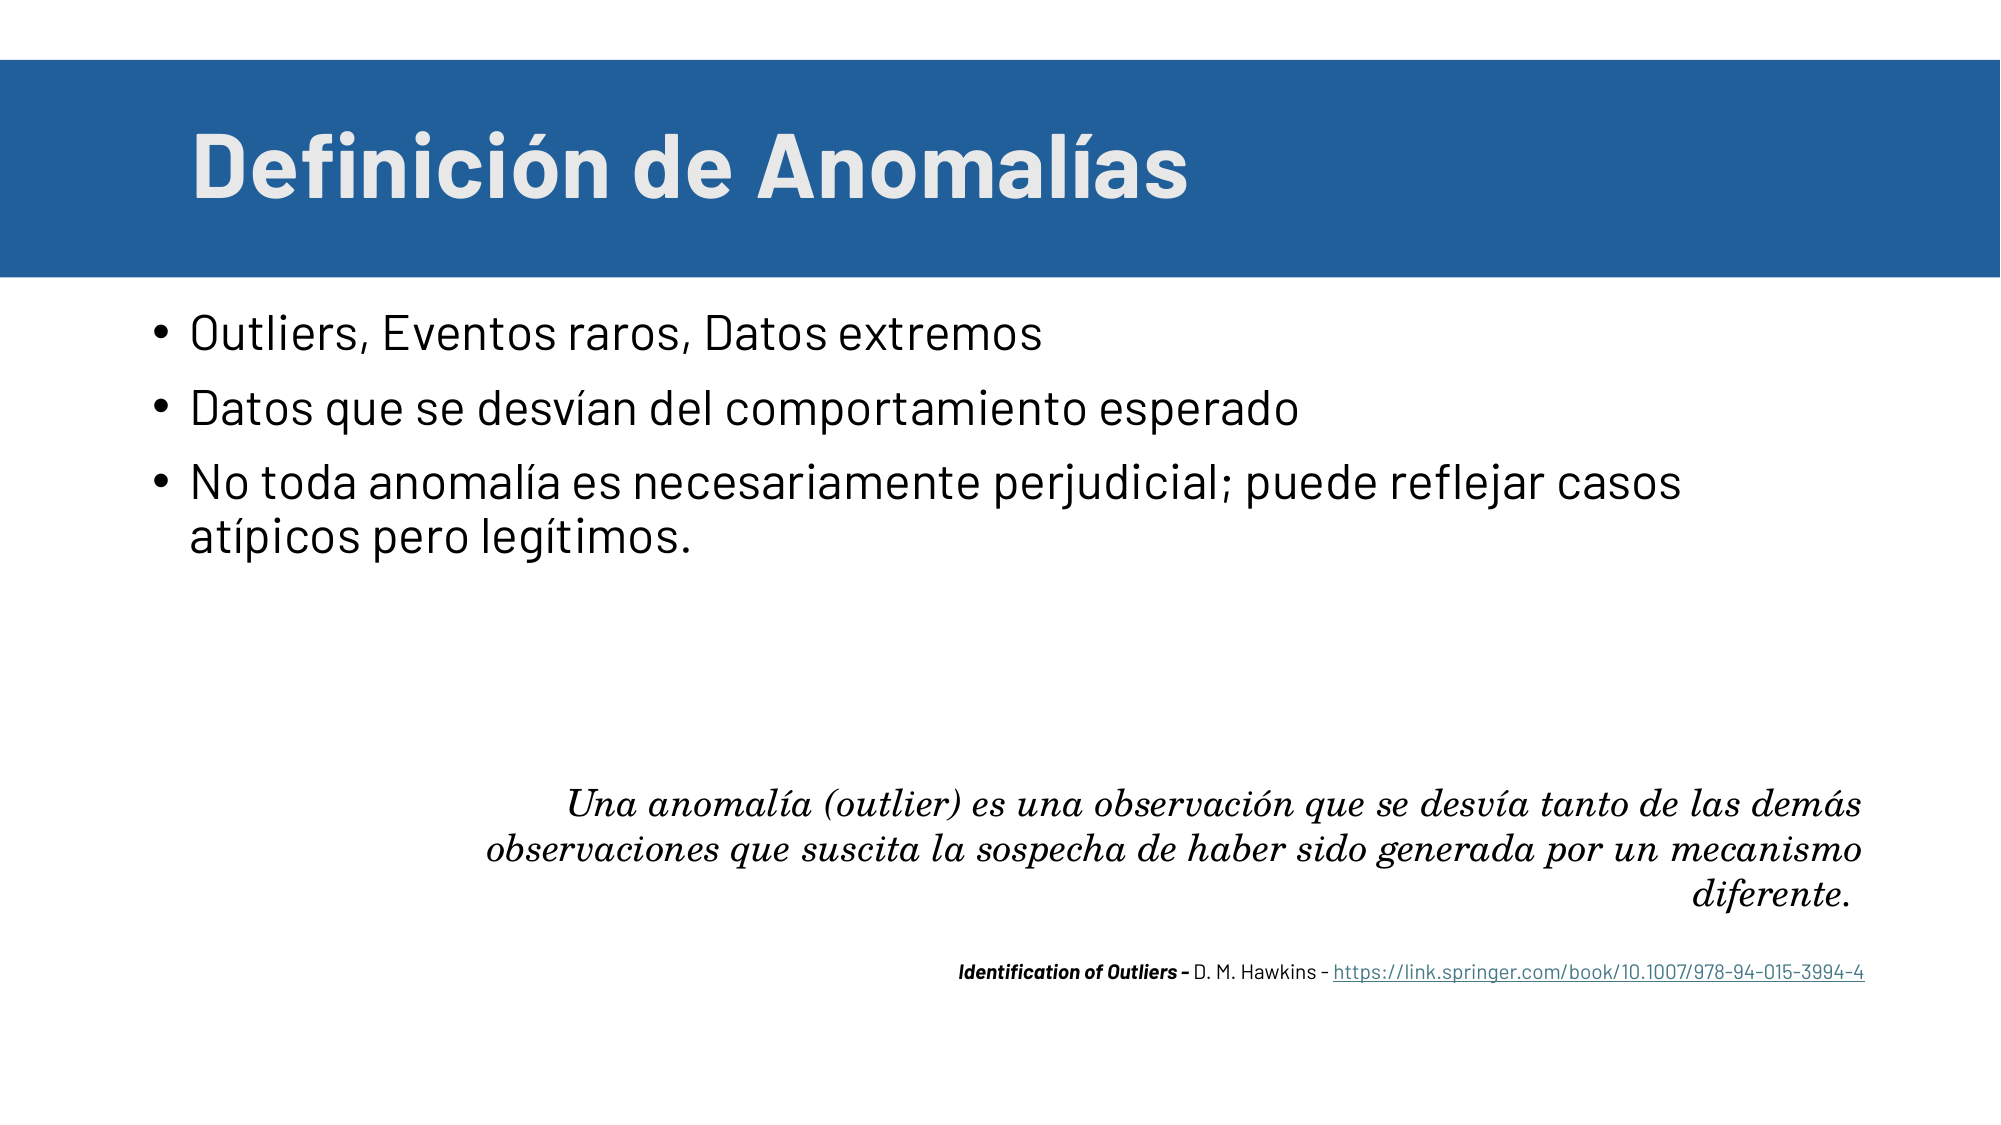

# Definición de Anomalías
Outliers, Eventos raros, Datos extremos
Datos que se desvían del comportamiento esperado
No toda anomalía es necesariamente perjudicial; puede reflejar casos atípicos pero legítimos.
Una anomalía (outlier) es una observación que se desvía tanto de las demás observaciones que suscita la sospecha de haber sido generada por un mecanismo diferente.

Identification of Outliers - D. M. Hawkins - https://link.springer.com/book/10.1007/978-94-015-3994-4